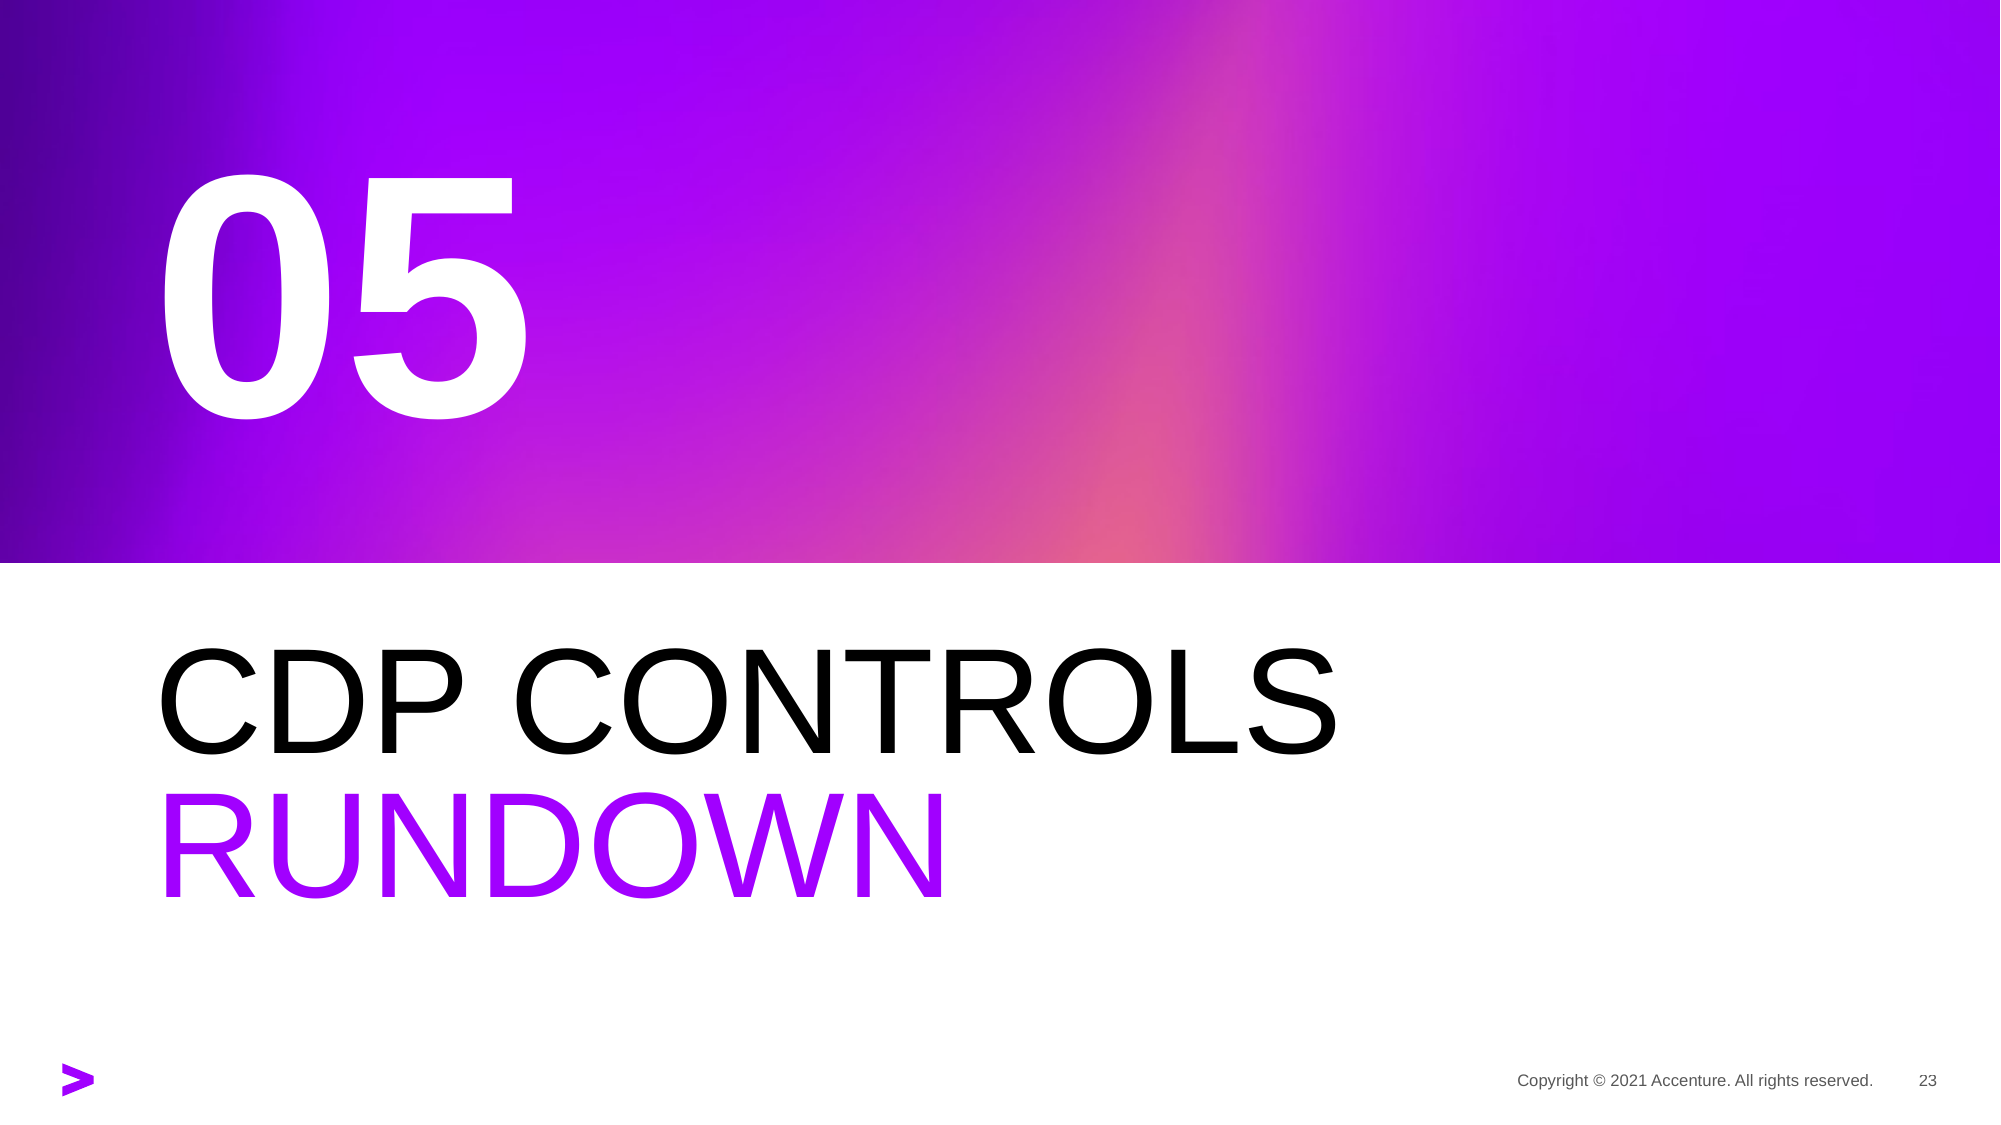

05
# CDP CONTROLS RUNDOWN
Copyright © 2021 Accenture. All rights reserved.
23